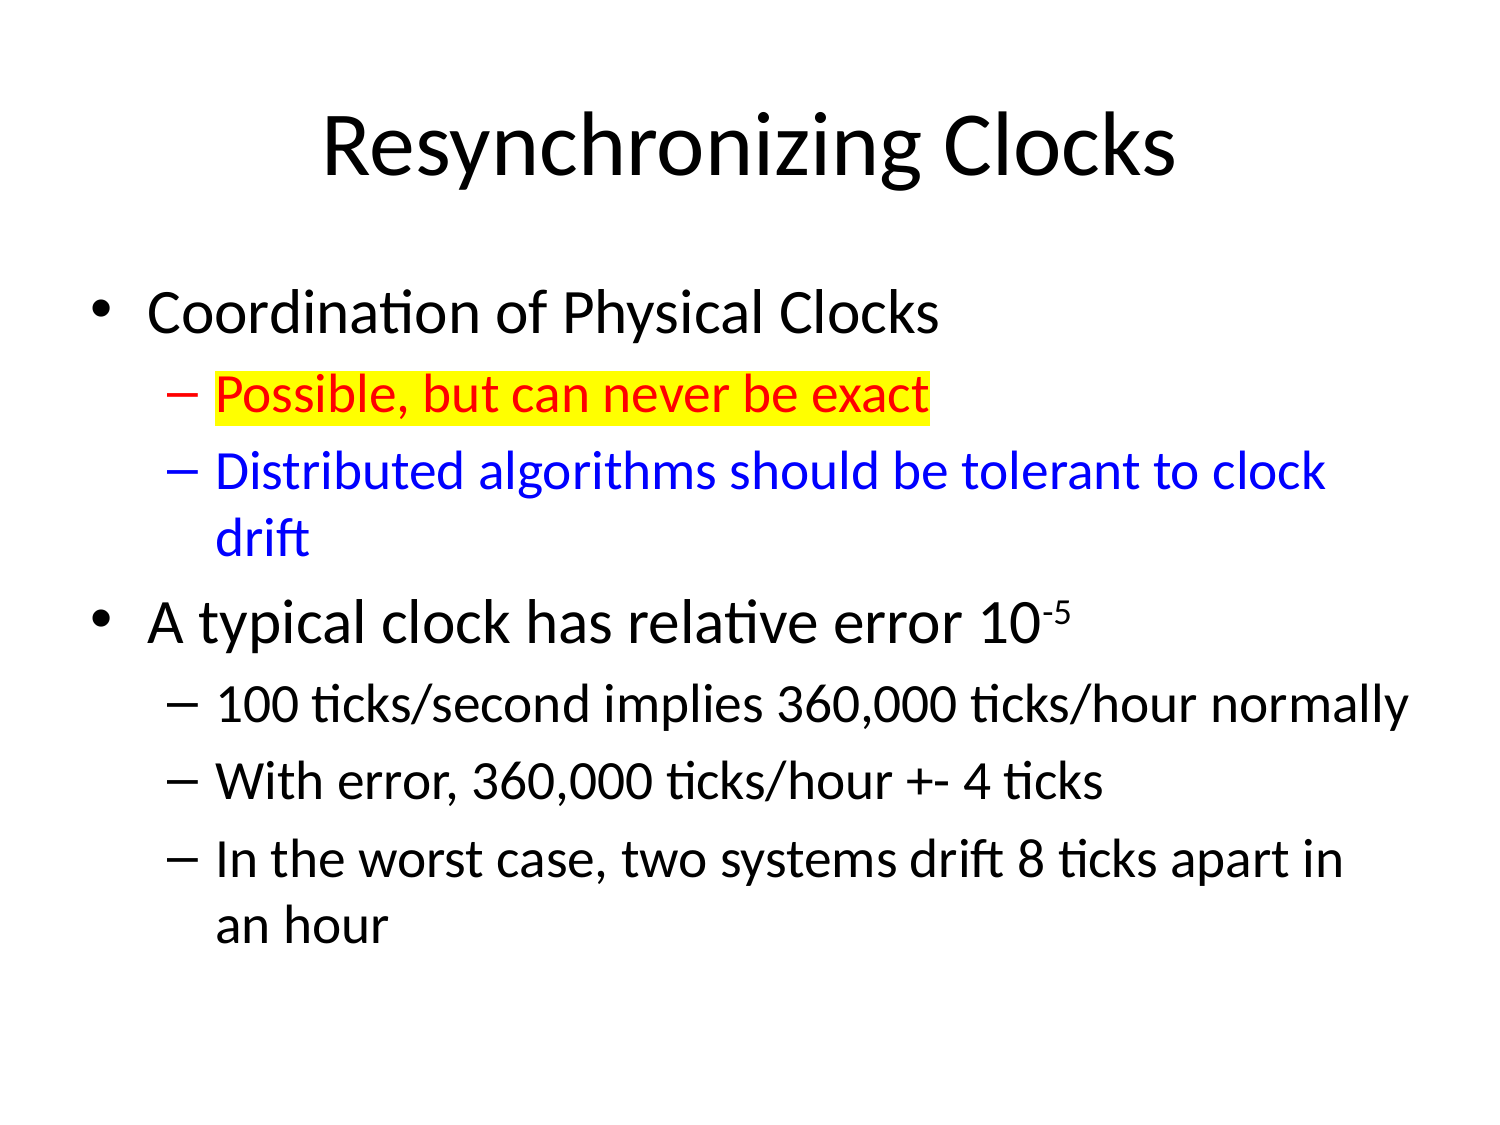

# Resynchronizing Clocks
Coordination of Physical Clocks
Possible, but can never be exact
Distributed algorithms should be tolerant to clock drift
A typical clock has relative error 10-5
100 ticks/second implies 360,000 ticks/hour normally
With error, 360,000 ticks/hour +- 4 ticks
In the worst case, two systems drift 8 ticks apart in an hour